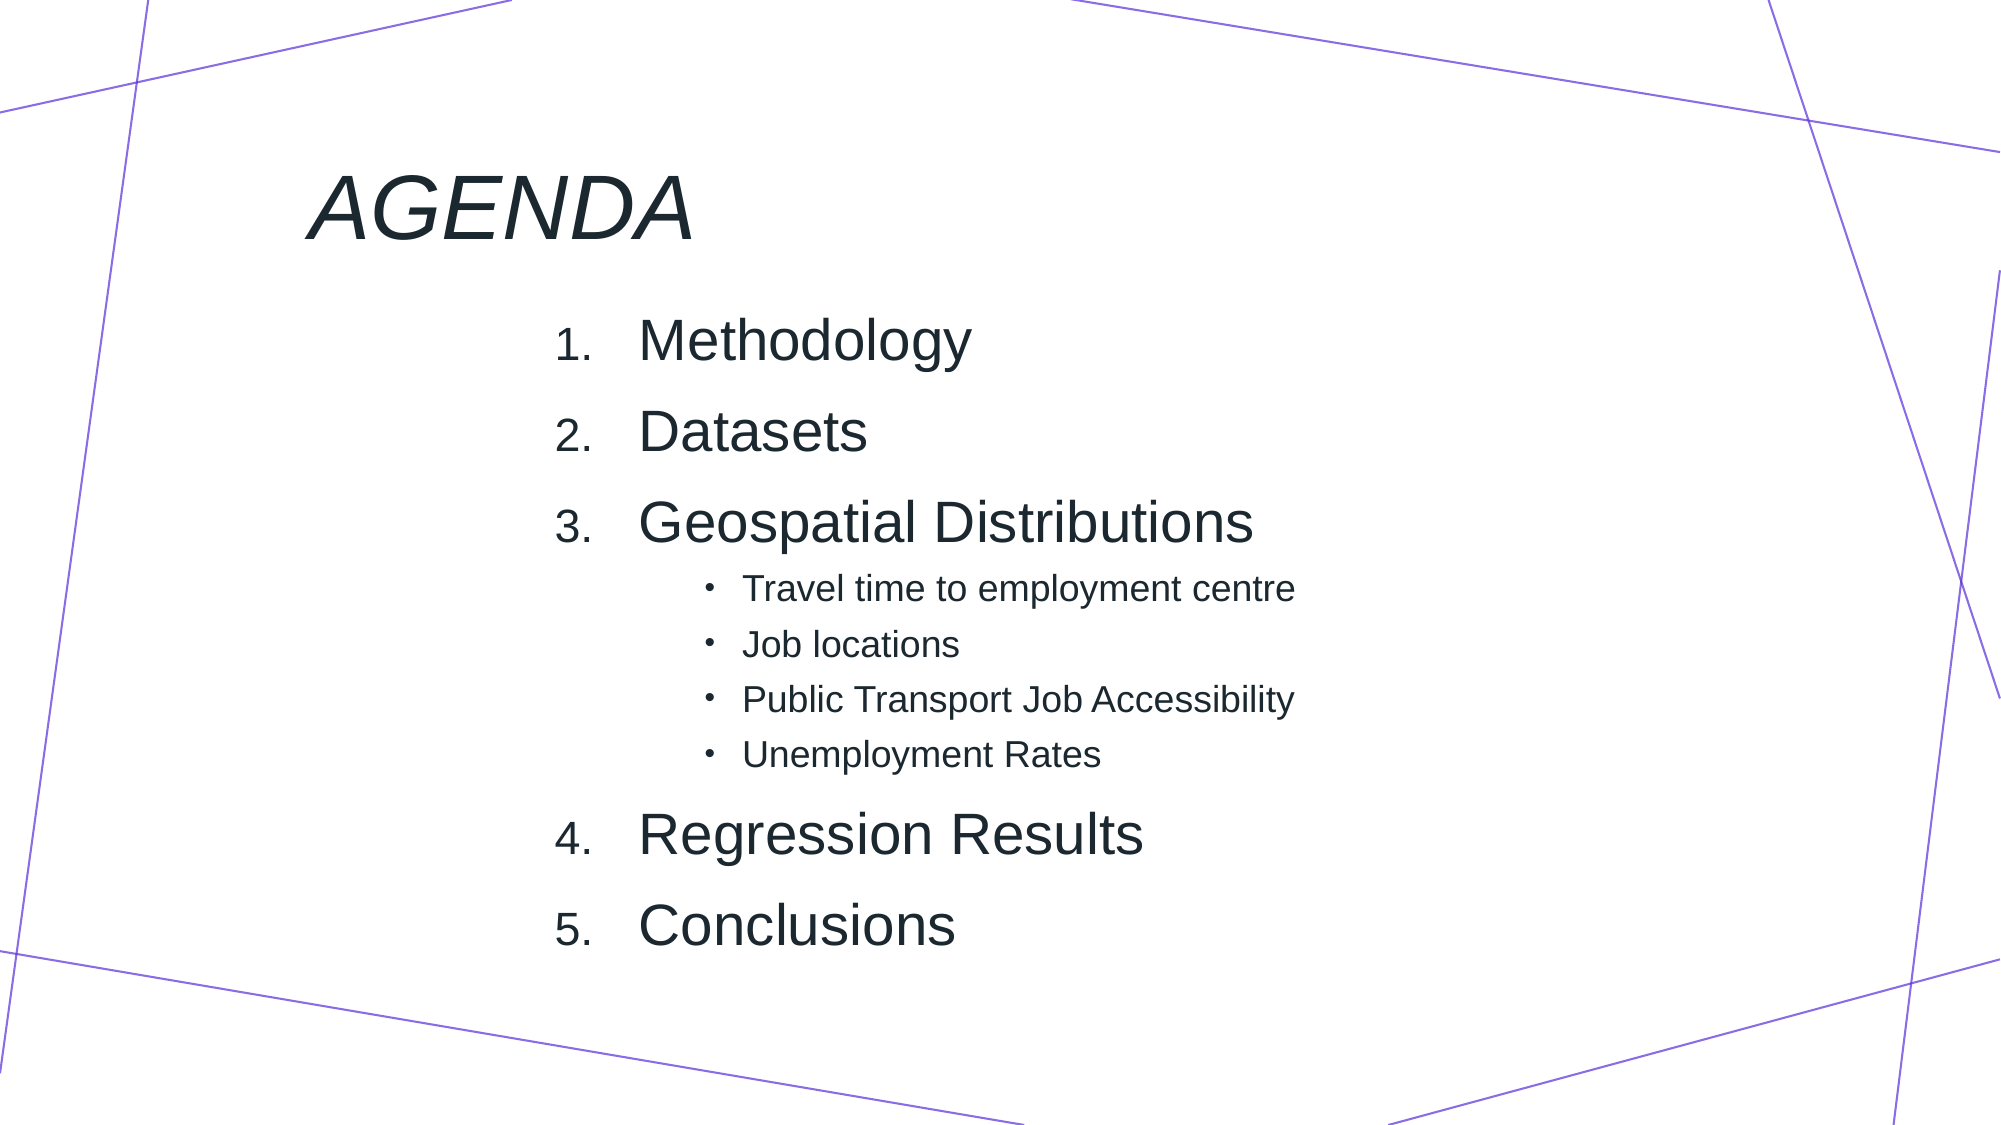

# agenda
Methodology
Datasets
Geospatial Distributions
Travel time to employment centre
Job locations
Public Transport Job Accessibility
Unemployment Rates
Regression Results
Conclusions